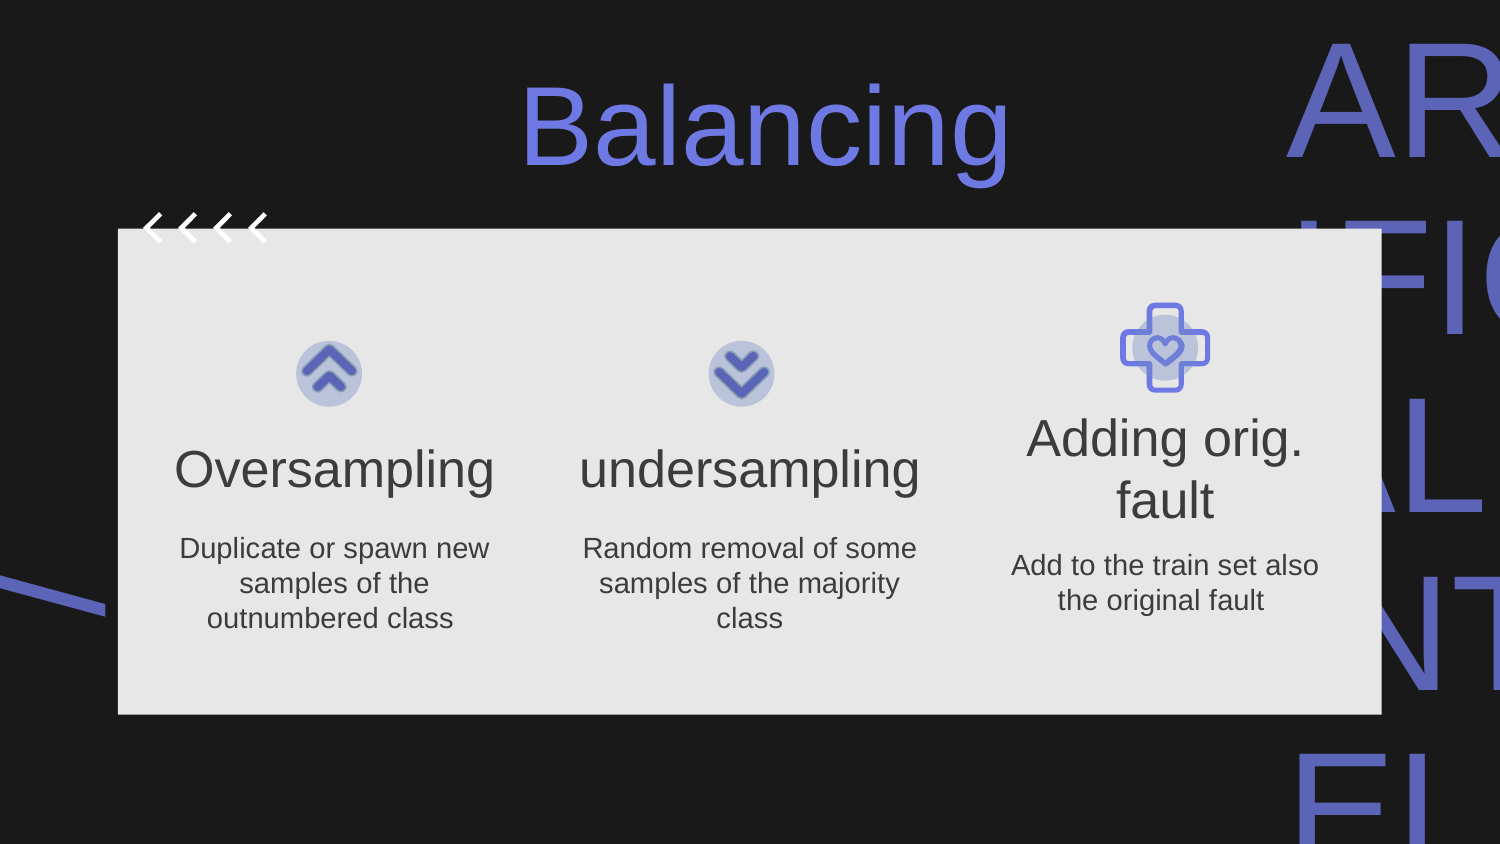

Balancing

# Oversampling
undersampling
Adding orig. fault
Duplicate or spawn new samples of the outnumbered class
Random removal of some samples of the majority class
Add to the train set also the original fault